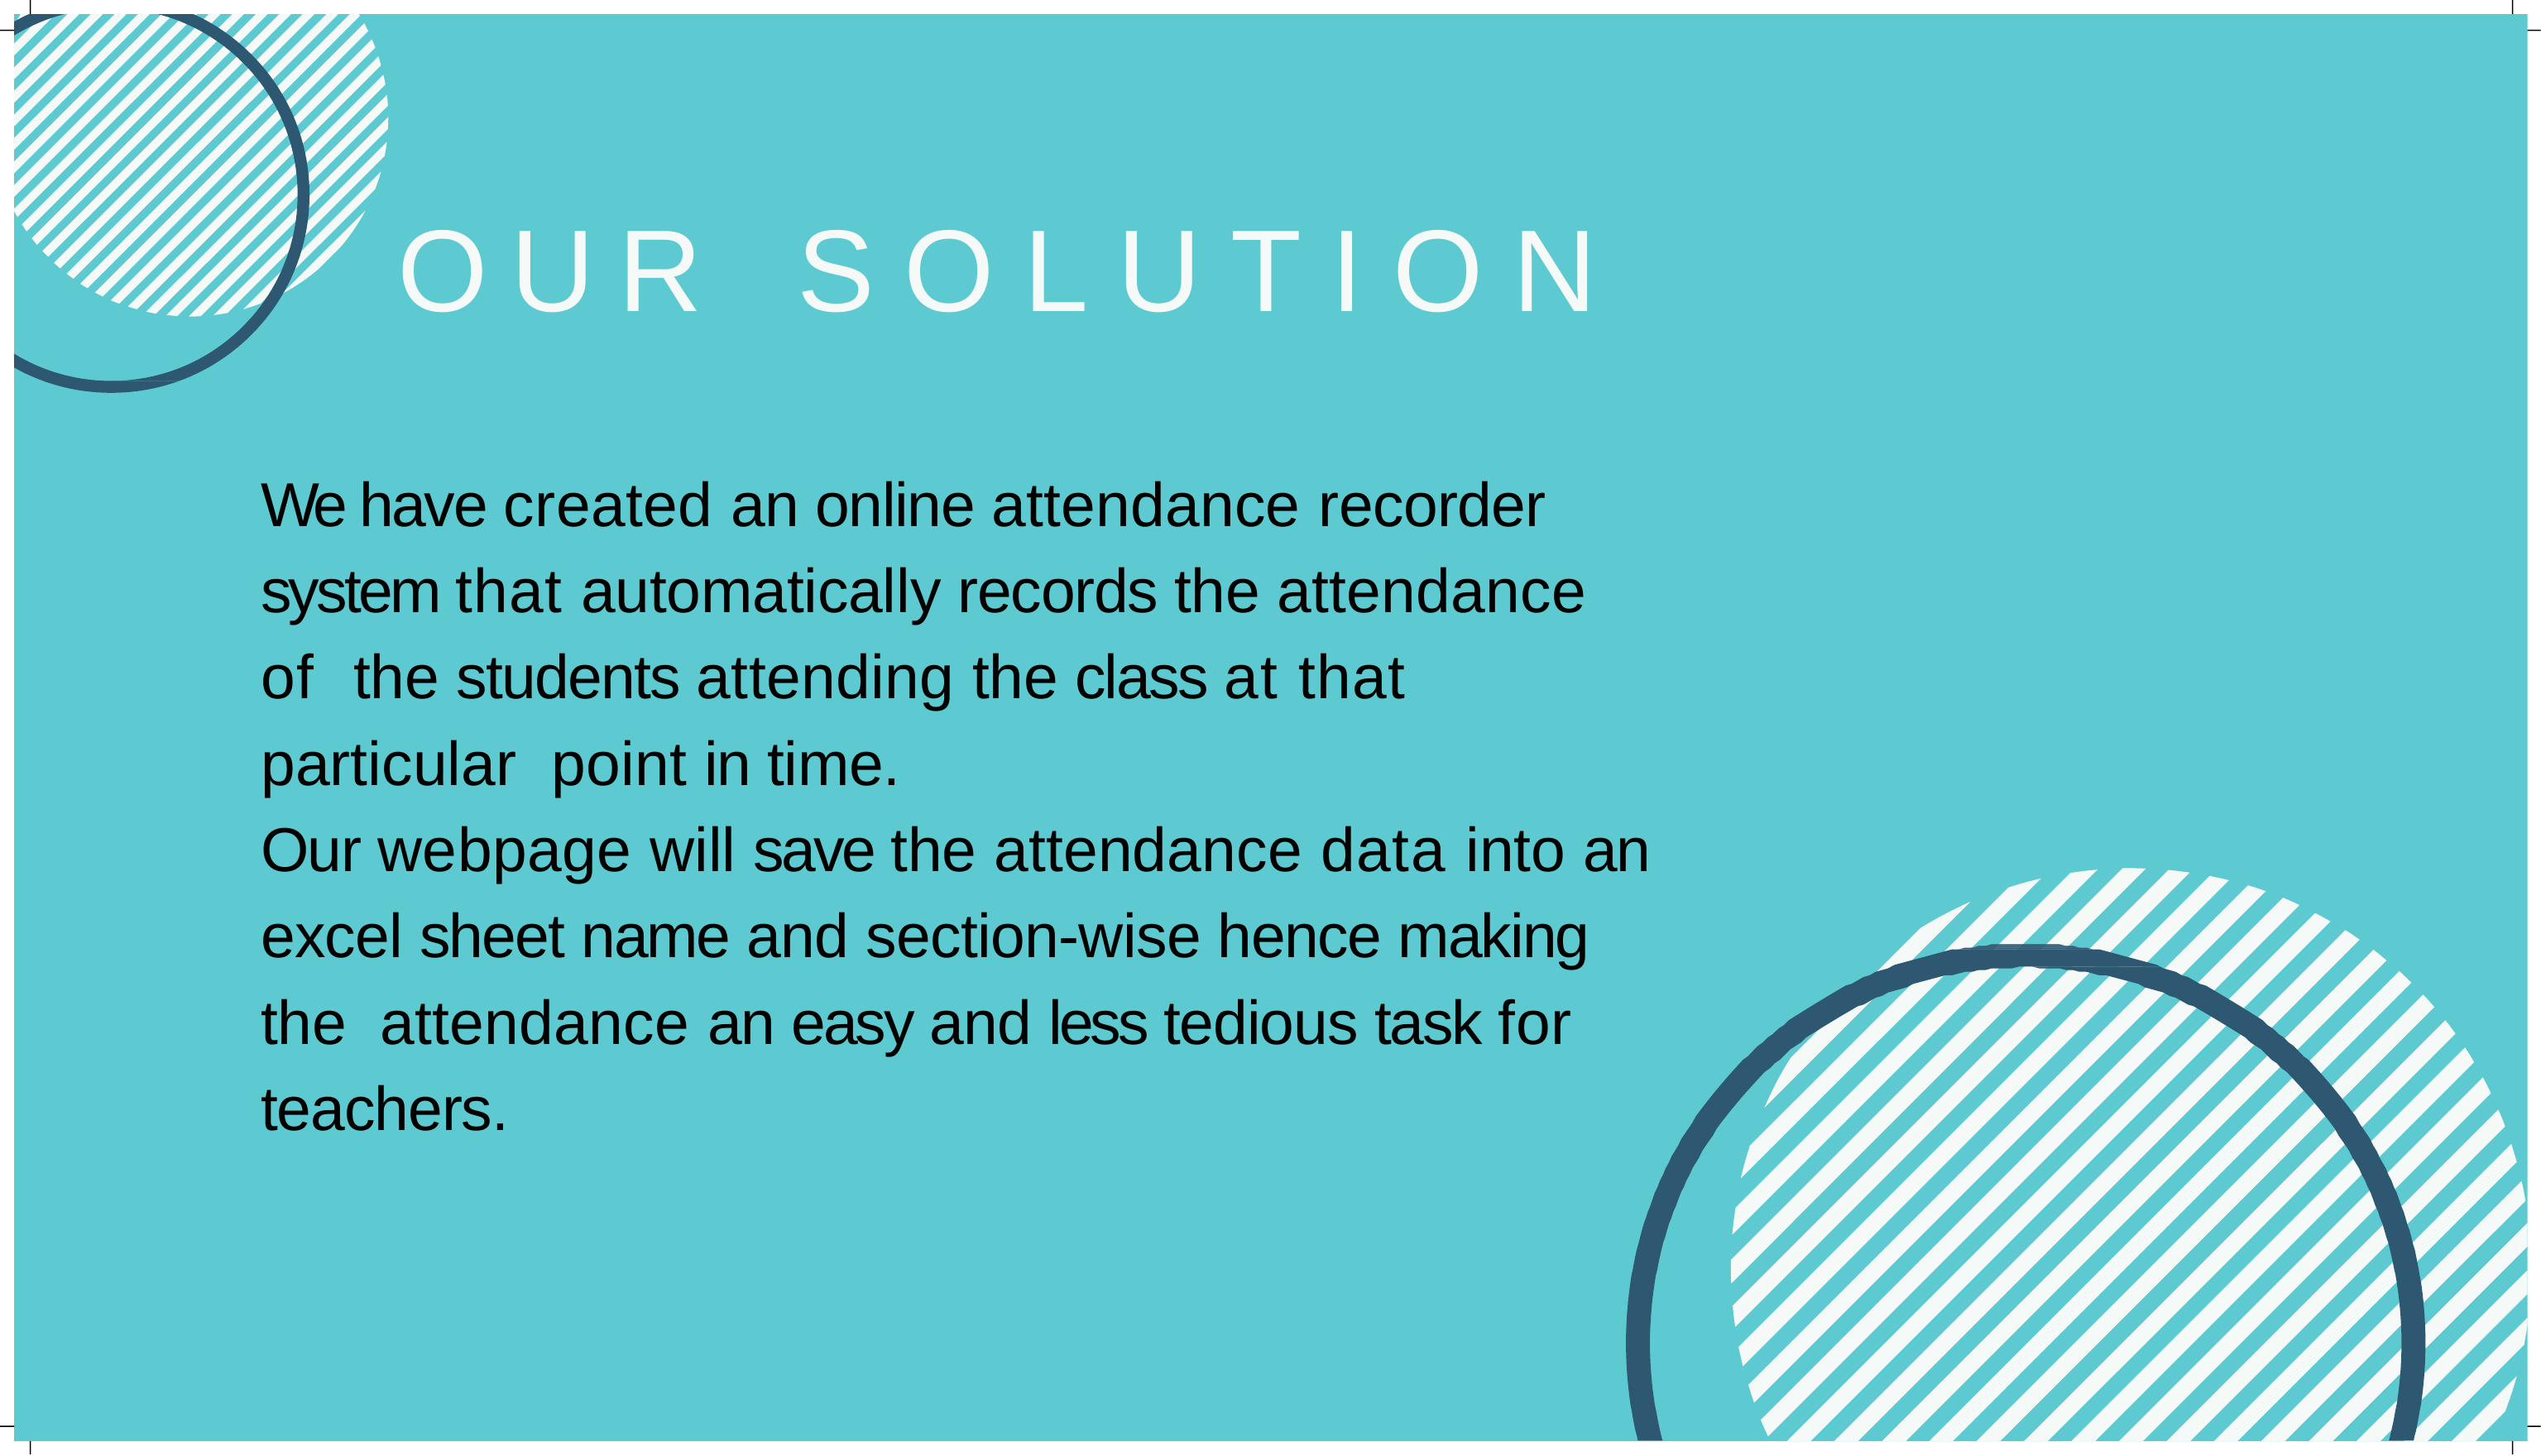

# OUR	SOLUTION
We have created an online attendance recorder  system that automatically records the attendance of  the students attending the class at that particular  point in time.
Our webpage will save the attendance data into an  excel sheet name and section-wise hence making the  attendance an easy and less tedious task for  teachers.